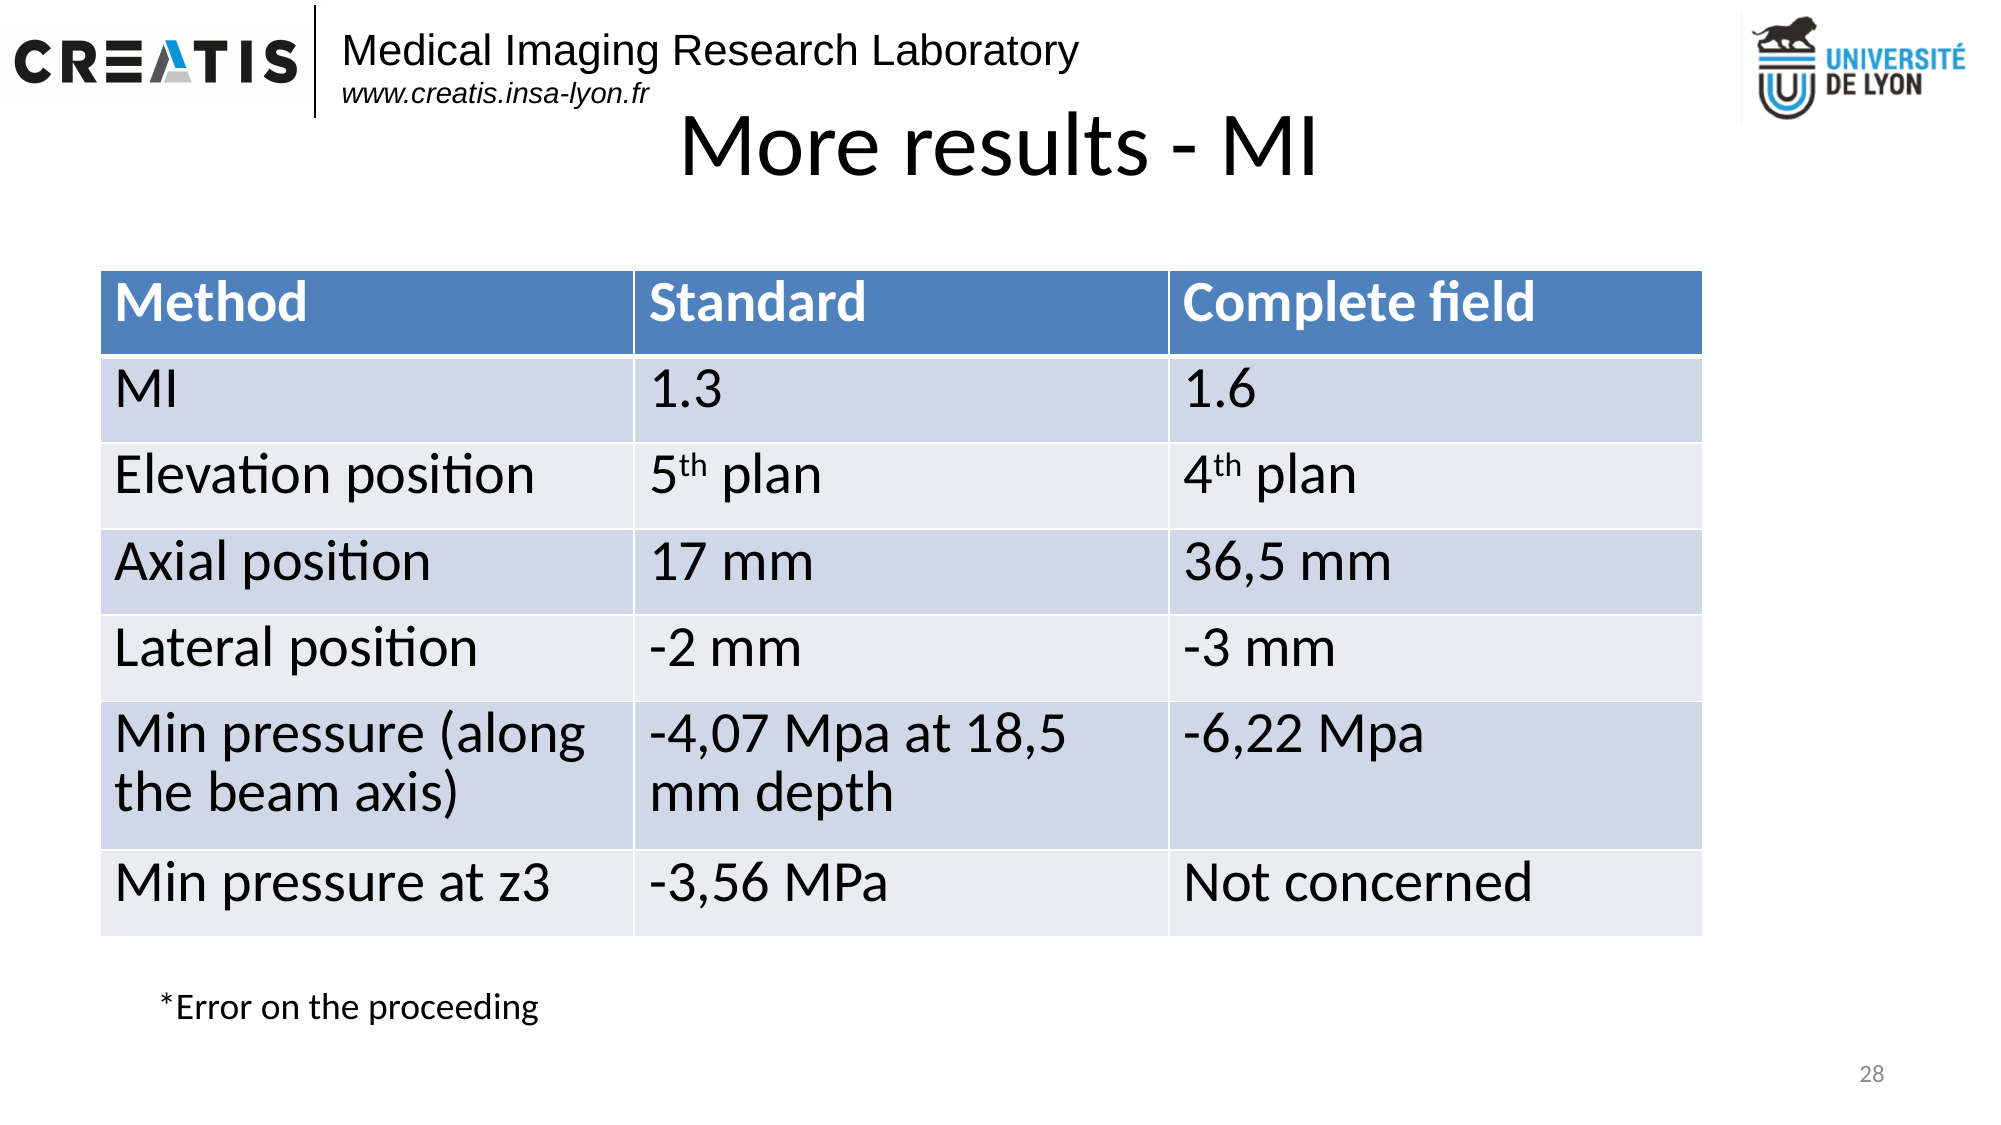

# More results - MI

| Method | Standard | Complete field |
| --- | --- | --- |
| MI | 1.3 | 1.6 |
| Elevation position | 5th plan | 4th plan |
| Axial position | 17 mm | 36,5 mm |
| Lateral position | -2 mm | -3 mm |
| Min pressure (along the beam axis) | -4,07 Mpa at 18,5 mm depth | -6,22 Mpa |
| Min pressure at z3 | -3,56 MPa | Not concerned |
*Error on the proceeding
28